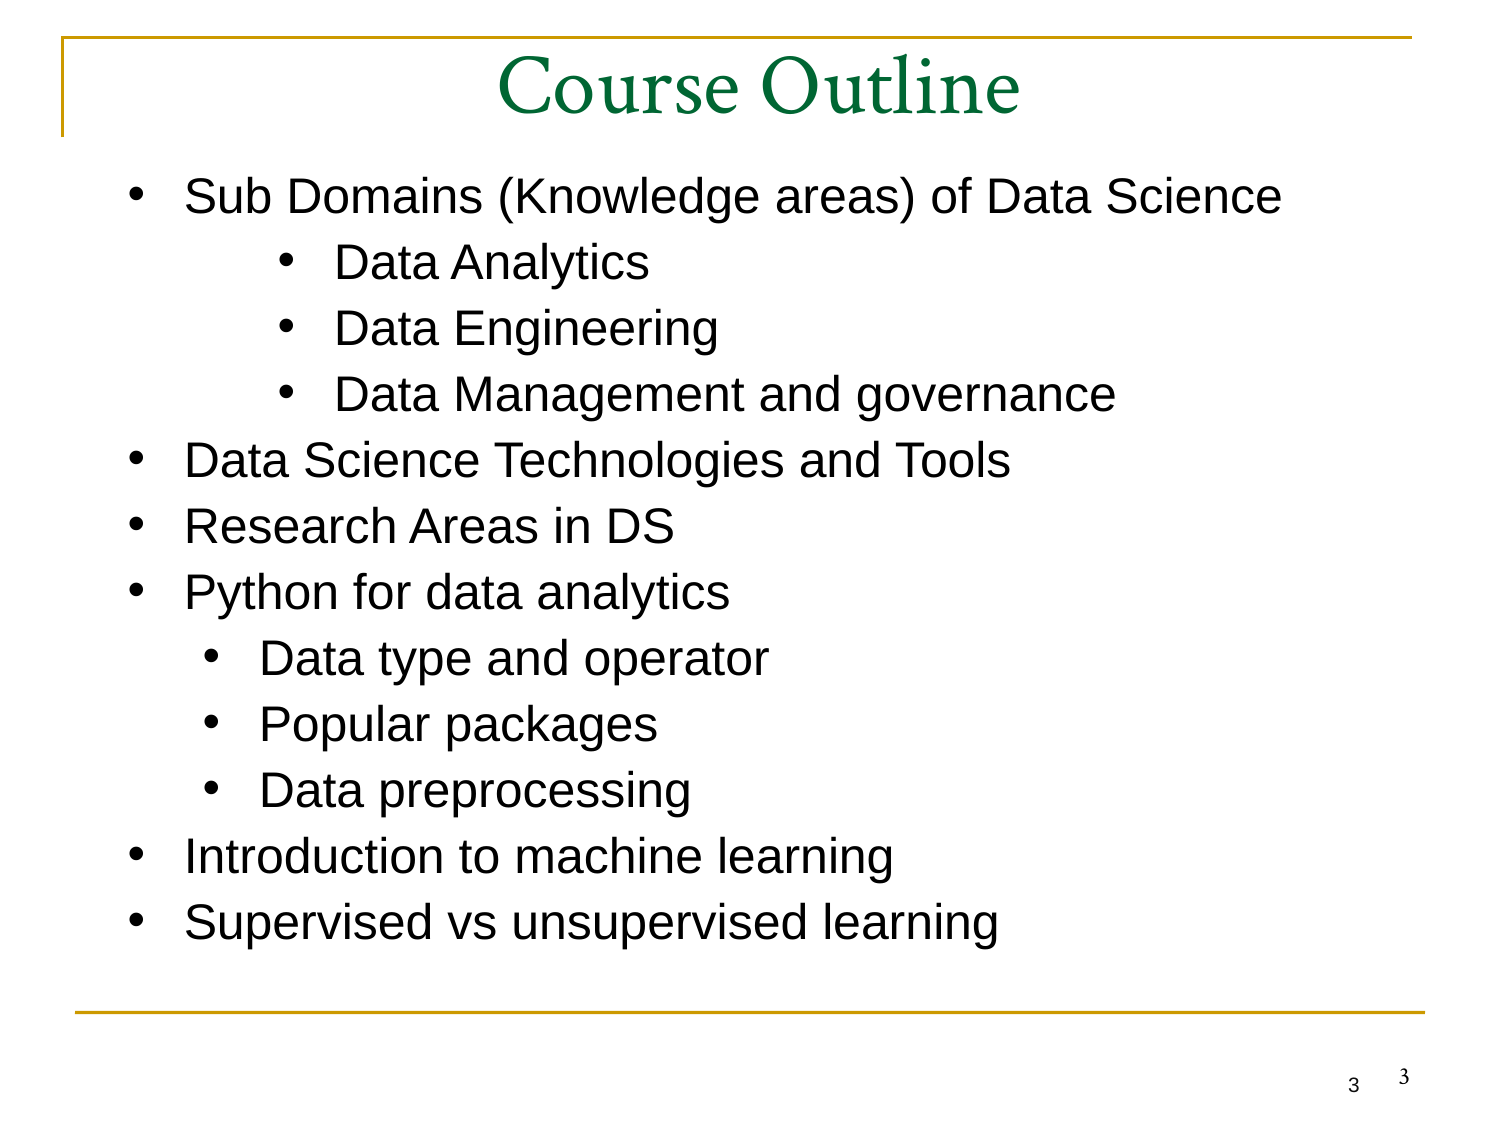

Course Outline
Sub Domains (Knowledge areas) of Data Science
Data Analytics
Data Engineering
Data Management and governance
Data Science Technologies and Tools
Research Areas in DS
Python for data analytics
Data type and operator
Popular packages
Data preprocessing
Introduction to machine learning
Supervised vs unsupervised learning

3
3